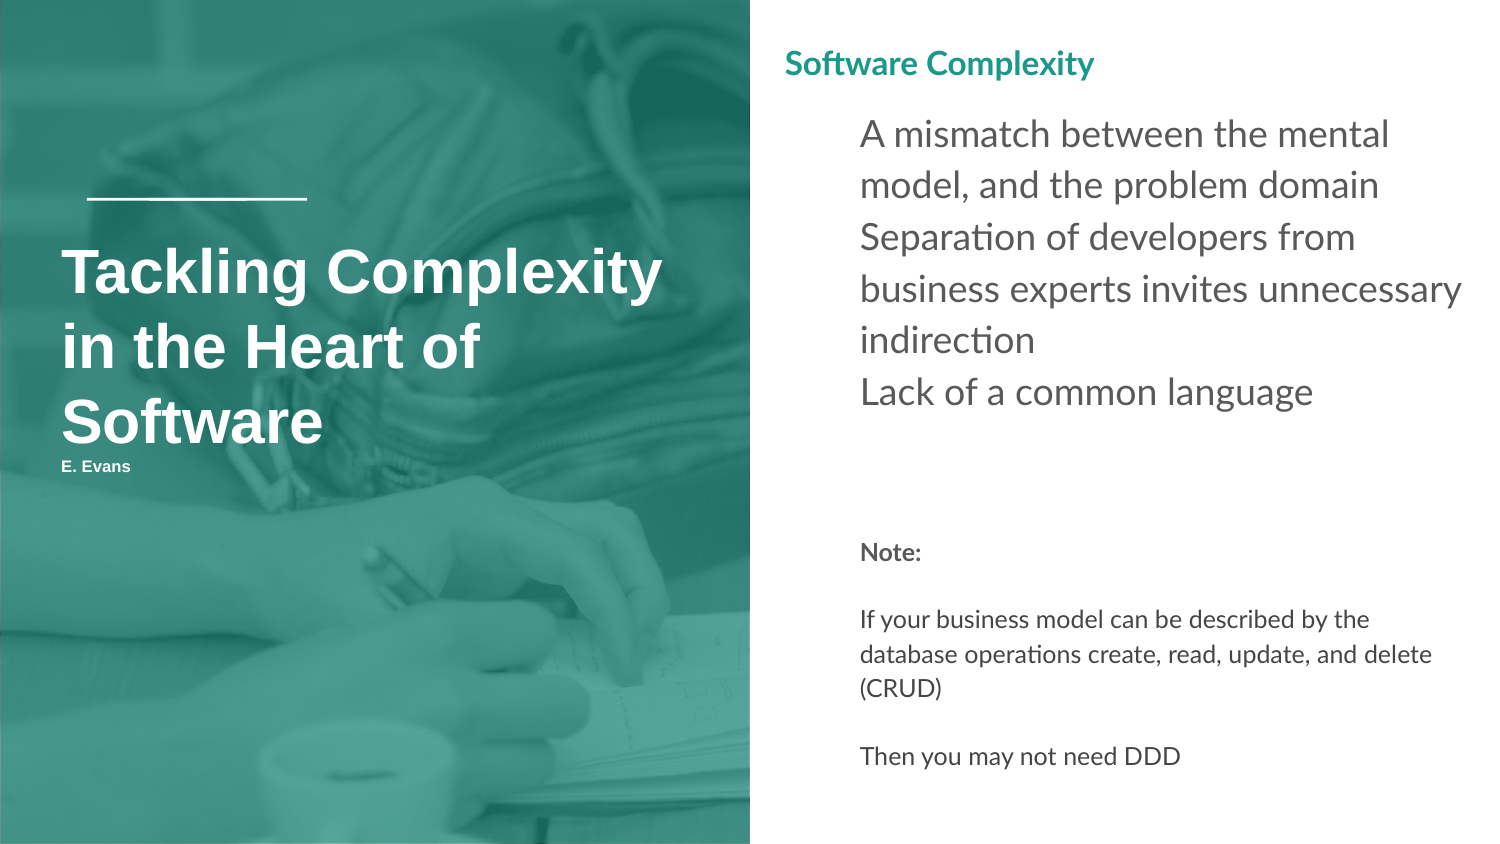

Software Complexity
A mismatch between the mental model, and the problem domain
Separation of developers from business experts invites unnecessary indirection
Lack of a common language

Note:
If your business model can be described by the database operations create, read, update, and delete (CRUD)
Then you may not need DDD

# Tackling Complexity in the Heart of Software
E. Evans